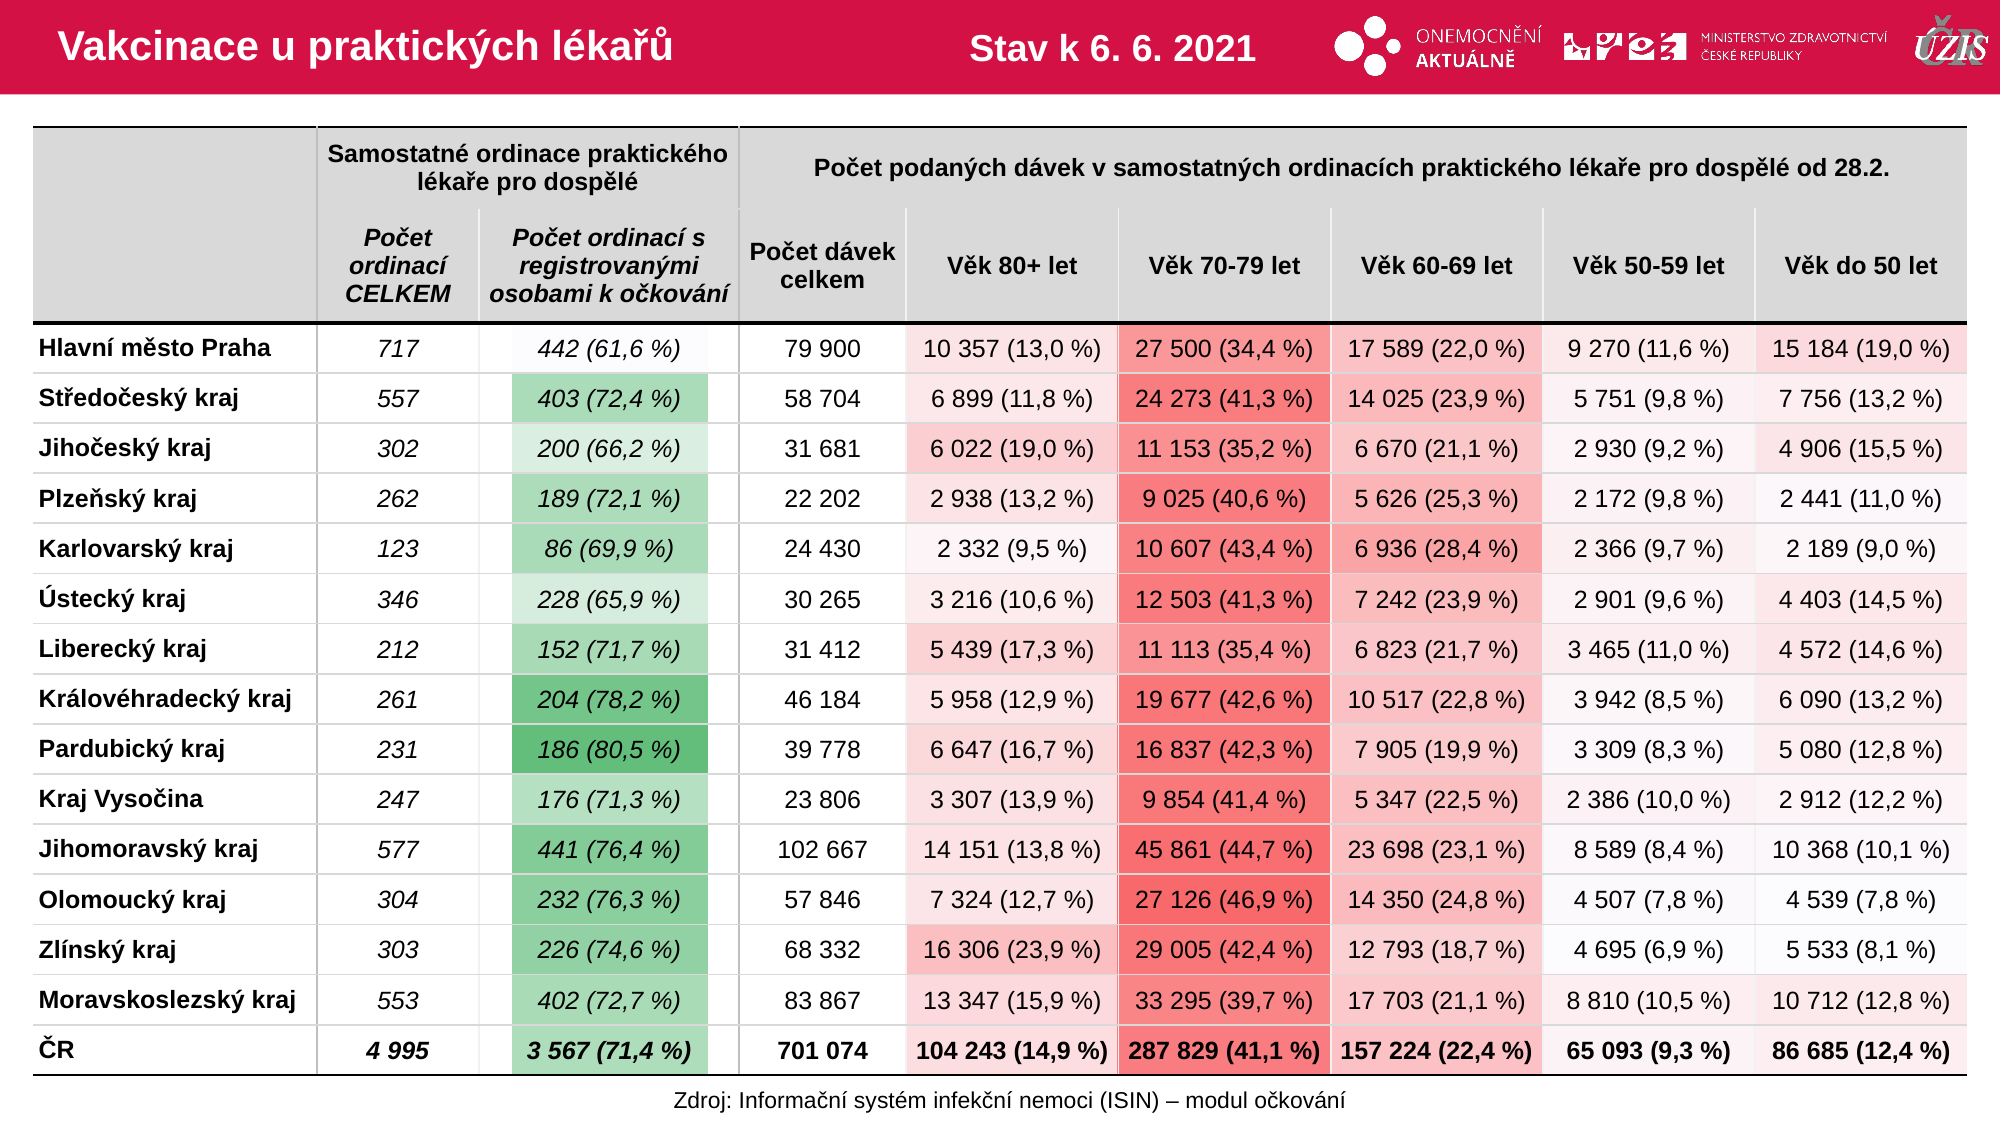

# Vakcinace u praktických lékařů
Stav k 6. 6. 2021
|  | Samostatné ordinace praktického lékaře pro dospělé |  | Počet podaných dávek v samostatných ordinacích praktického lékaře pro dospělé od 28.2. |  |  |  |  |  |
| --- | --- | --- | --- | --- | --- | --- | --- | --- |
|  | Počet ordinací CELKEM | Počet ordinací s registrovanými osobami k očkování | Počet dávek celkem | Věk 80+ let | Věk 70-79 let | Věk 60-69 let | Věk 50-59 let | Věk do 50 let |
| Hlavní město Praha | 717 | 442 (61,6 %) | 79 900 | 10 357 (13,0 %) | 27 500 (34,4 %) | 17 589 (22,0 %) | 9 270 (11,6 %) | 15 184 (19,0 %) |
| Středočeský kraj | 557 | 403 (72,4 %) | 58 704 | 6 899 (11,8 %) | 24 273 (41,3 %) | 14 025 (23,9 %) | 5 751 (9,8 %) | 7 756 (13,2 %) |
| Jihočeský kraj | 302 | 200 (66,2 %) | 31 681 | 6 022 (19,0 %) | 11 153 (35,2 %) | 6 670 (21,1 %) | 2 930 (9,2 %) | 4 906 (15,5 %) |
| Plzeňský kraj | 262 | 189 (72,1 %) | 22 202 | 2 938 (13,2 %) | 9 025 (40,6 %) | 5 626 (25,3 %) | 2 172 (9,8 %) | 2 441 (11,0 %) |
| Karlovarský kraj | 123 | 86 (69,9 %) | 24 430 | 2 332 (9,5 %) | 10 607 (43,4 %) | 6 936 (28,4 %) | 2 366 (9,7 %) | 2 189 (9,0 %) |
| Ústecký kraj | 346 | 228 (65,9 %) | 30 265 | 3 216 (10,6 %) | 12 503 (41,3 %) | 7 242 (23,9 %) | 2 901 (9,6 %) | 4 403 (14,5 %) |
| Liberecký kraj | 212 | 152 (71,7 %) | 31 412 | 5 439 (17,3 %) | 11 113 (35,4 %) | 6 823 (21,7 %) | 3 465 (11,0 %) | 4 572 (14,6 %) |
| Královéhradecký kraj | 261 | 204 (78,2 %) | 46 184 | 5 958 (12,9 %) | 19 677 (42,6 %) | 10 517 (22,8 %) | 3 942 (8,5 %) | 6 090 (13,2 %) |
| Pardubický kraj | 231 | 186 (80,5 %) | 39 778 | 6 647 (16,7 %) | 16 837 (42,3 %) | 7 905 (19,9 %) | 3 309 (8,3 %) | 5 080 (12,8 %) |
| Kraj Vysočina | 247 | 176 (71,3 %) | 23 806 | 3 307 (13,9 %) | 9 854 (41,4 %) | 5 347 (22,5 %) | 2 386 (10,0 %) | 2 912 (12,2 %) |
| Jihomoravský kraj | 577 | 441 (76,4 %) | 102 667 | 14 151 (13,8 %) | 45 861 (44,7 %) | 23 698 (23,1 %) | 8 589 (8,4 %) | 10 368 (10,1 %) |
| Olomoucký kraj | 304 | 232 (76,3 %) | 57 846 | 7 324 (12,7 %) | 27 126 (46,9 %) | 14 350 (24,8 %) | 4 507 (7,8 %) | 4 539 (7,8 %) |
| Zlínský kraj | 303 | 226 (74,6 %) | 68 332 | 16 306 (23,9 %) | 29 005 (42,4 %) | 12 793 (18,7 %) | 4 695 (6,9 %) | 5 533 (8,1 %) |
| Moravskoslezský kraj | 553 | 402 (72,7 %) | 83 867 | 13 347 (15,9 %) | 33 295 (39,7 %) | 17 703 (21,1 %) | 8 810 (10,5 %) | 10 712 (12,8 %) |
| ČR | 4 995 | 3 567 (71,4 %) | 701 074 | 104 243 (14,9 %) | 287 829 (41,1 %) | 157 224 (22,4 %) | 65 093 (9,3 %) | 86 685 (12,4 %) |
|  |  |  |  |  |
| --- | --- | --- | --- | --- |
|  |  |  |  |  |
|  |  |  |  |  |
|  |  |  |  |  |
|  |  |  |  |  |
|  |  |  |  |  |
|  |  |  |  |  |
|  |  |  |  |  |
|  |  |  |  |  |
|  |  |  |  |  |
|  |  |  |  |  |
|  |  |  |  |  |
|  |  |  |  |  |
|  |  |  |  |  |
|  |  |  |  |  |
|  |
| --- |
|  |
|  |
|  |
|  |
|  |
|  |
|  |
|  |
|  |
|  |
|  |
|  |
|  |
|  |
Zdroj: Informační systém infekční nemoci (ISIN) – modul očkování